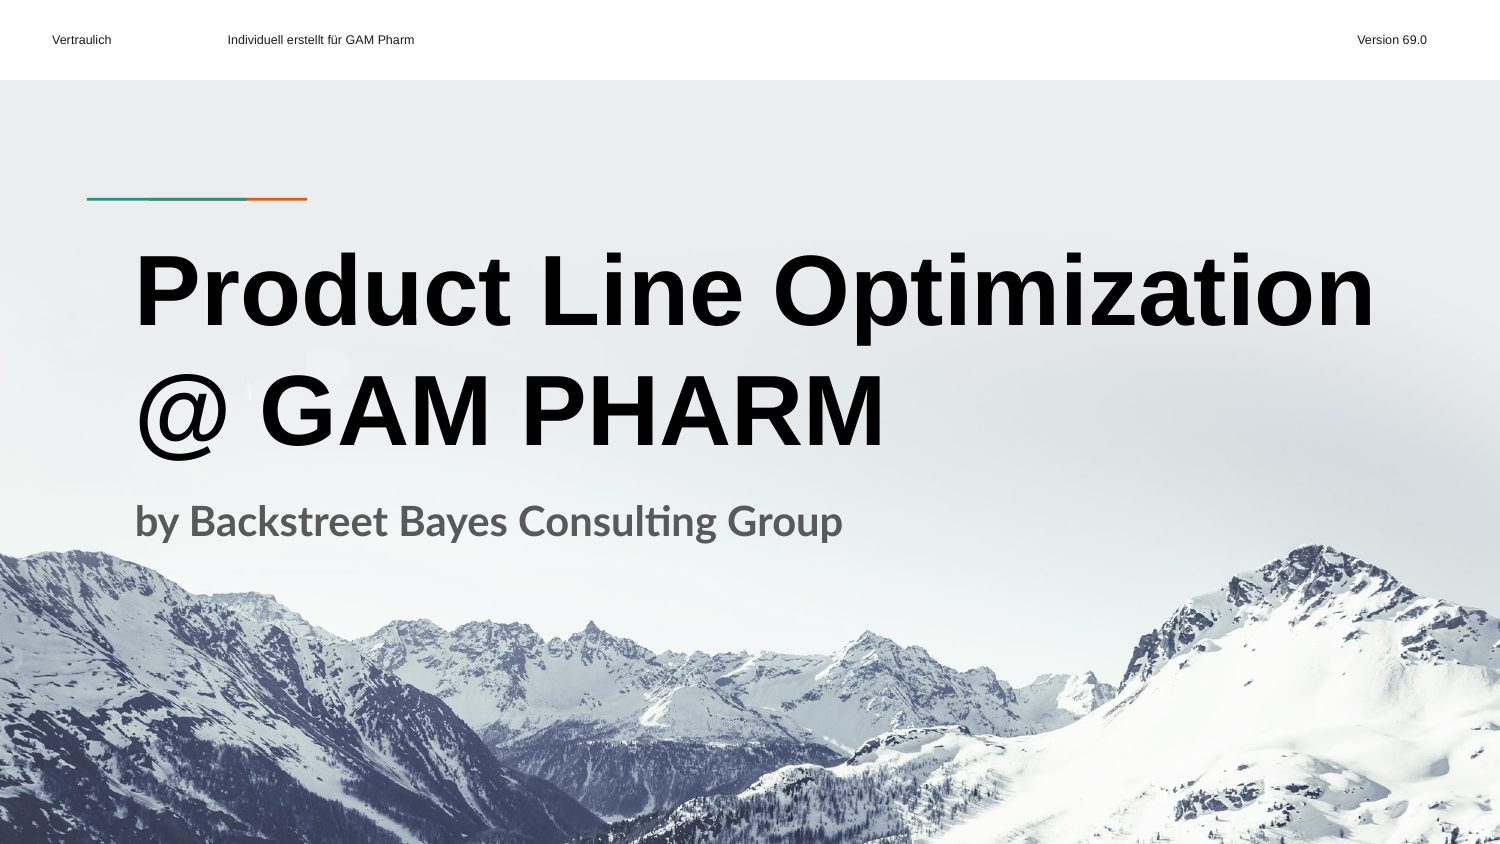

# Product Line Optimization
@ GAM PHARM
by Backstreet Bayes Consulting Group